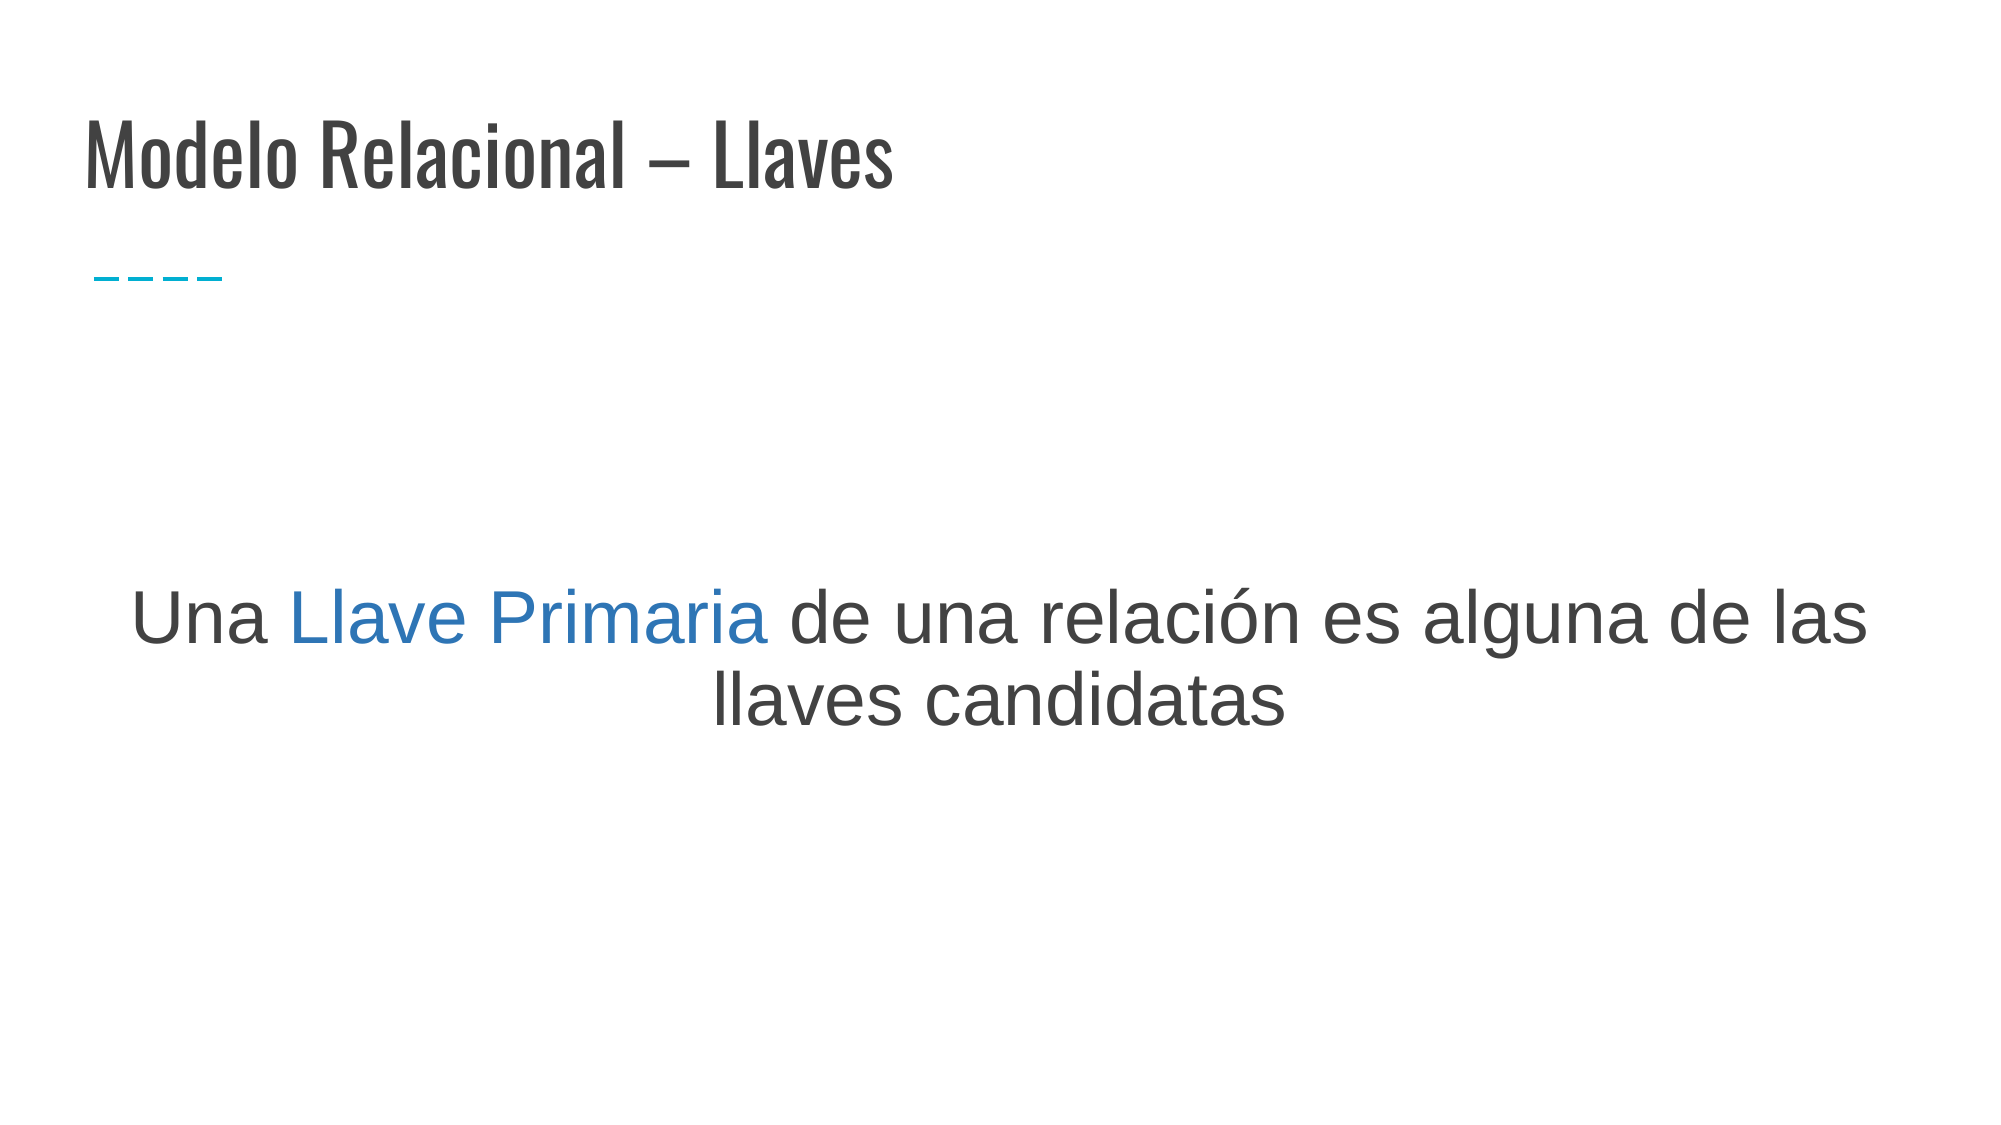

# Modelo Relacional – Llaves
Una Llave Primaria de una relación es alguna de las llaves candidatas